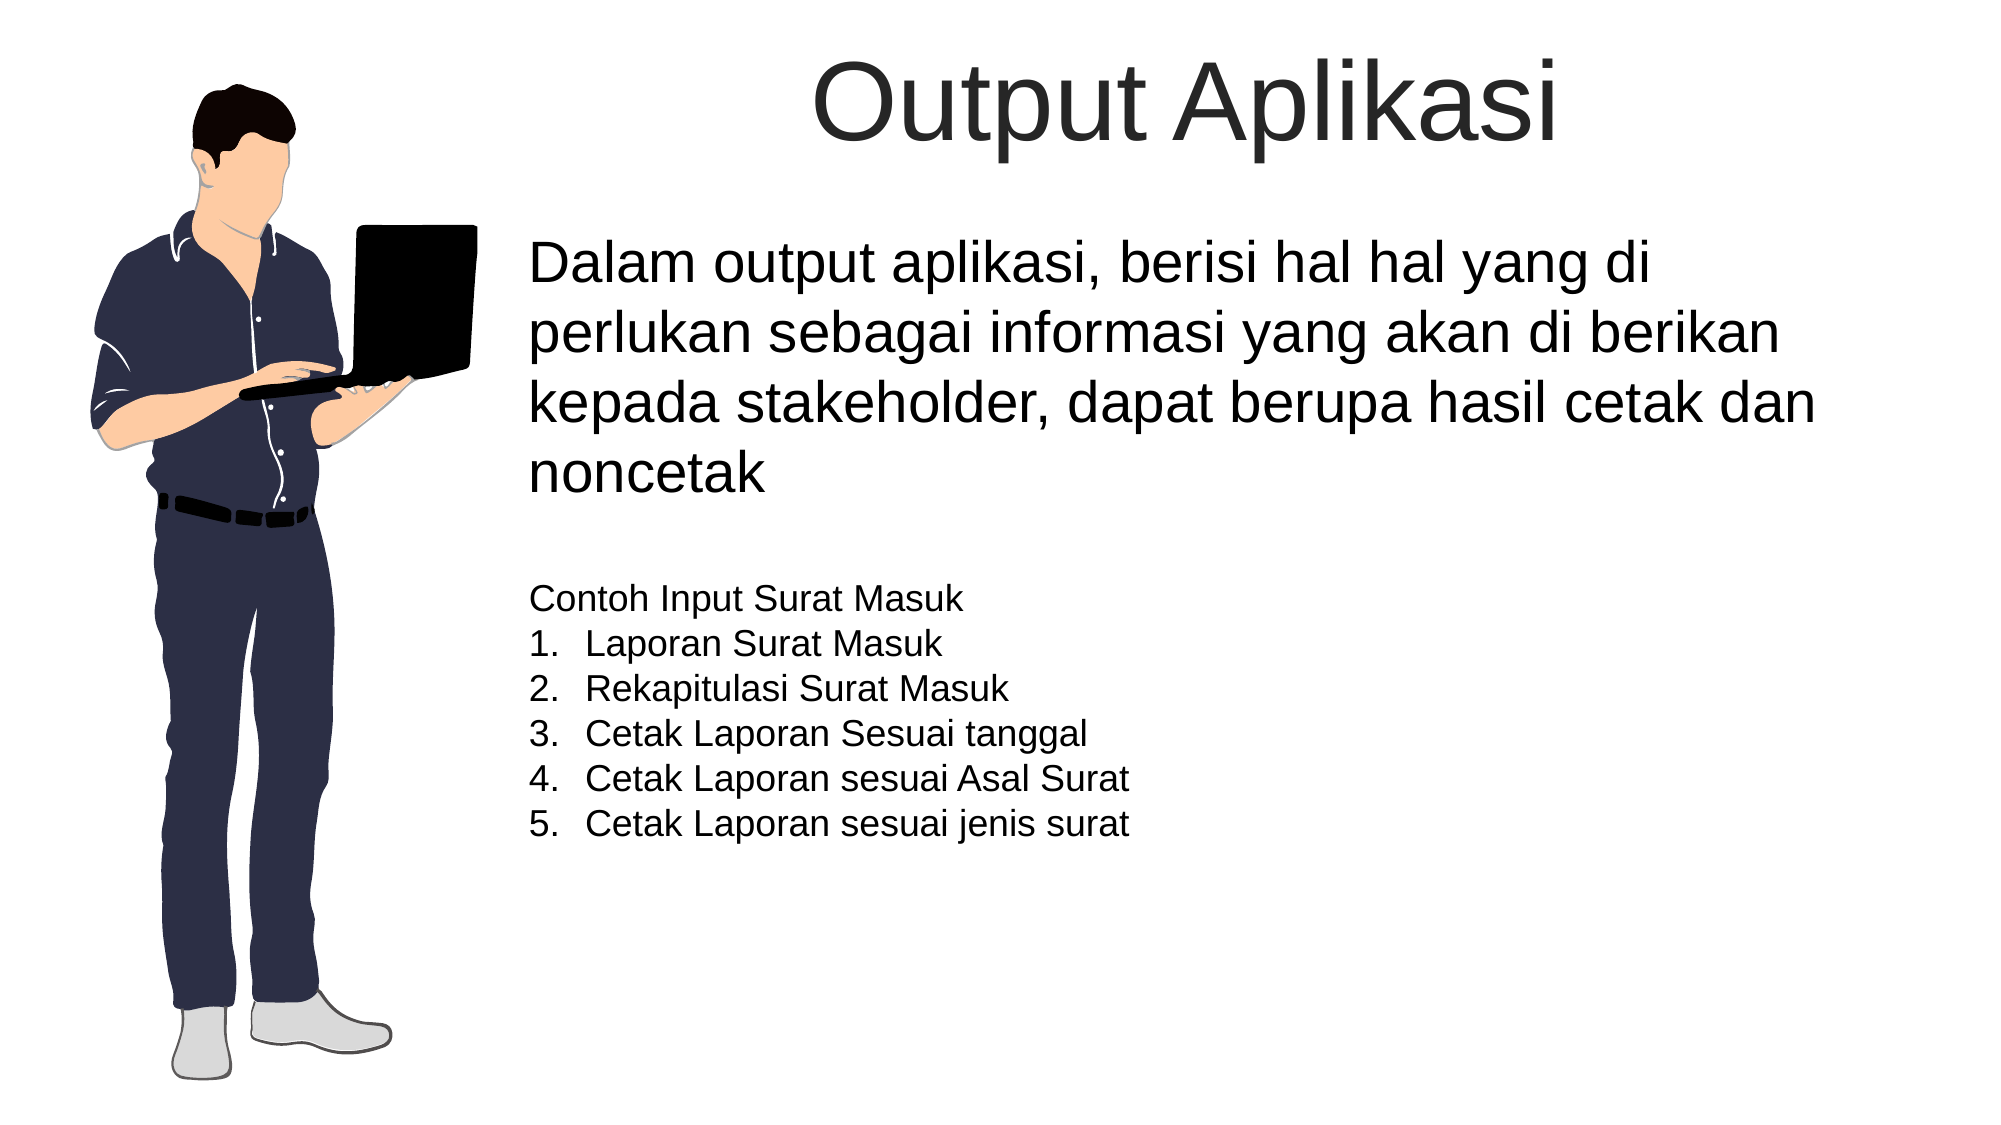

Output Aplikasi

Dalam output aplikasi, berisi hal hal yang di perlukan sebagai informasi yang akan di berikan kepada stakeholder, dapat berupa hasil cetak dan noncetak

Contoh Input Surat Masuk
Laporan Surat Masuk
Rekapitulasi Surat Masuk
Cetak Laporan Sesuai tanggal
Cetak Laporan sesuai Asal Surat
Cetak Laporan sesuai jenis surat